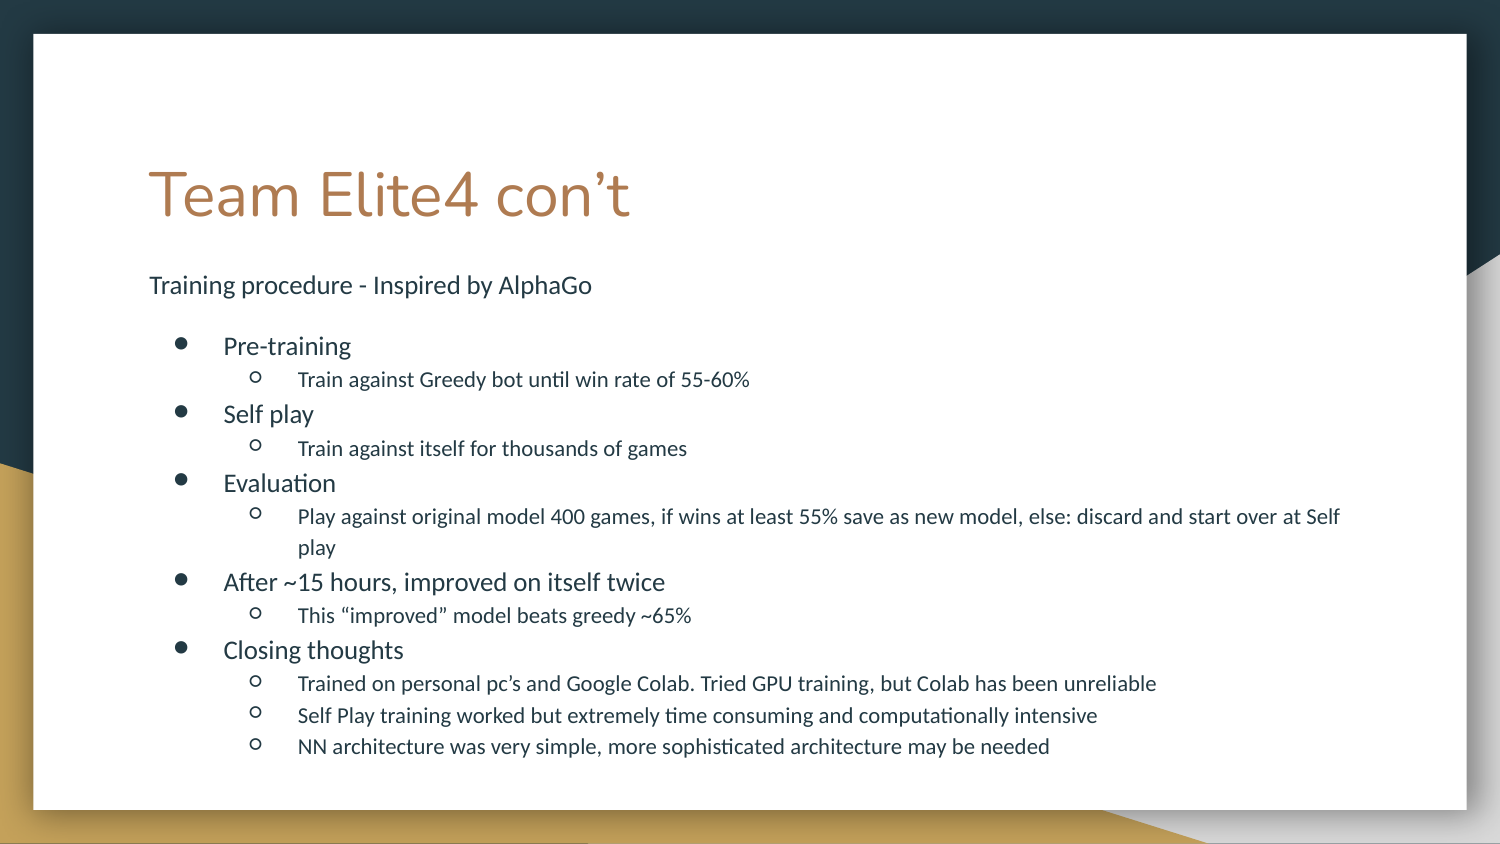

# Team Elite4 con’t
Training procedure - Inspired by AlphaGo
Pre-training
Train against Greedy bot until win rate of 55-60%
Self play
Train against itself for thousands of games
Evaluation
Play against original model 400 games, if wins at least 55% save as new model, else: discard and start over at Self play
After ~15 hours, improved on itself twice
This “improved” model beats greedy ~65%
Closing thoughts
Trained on personal pc’s and Google Colab. Tried GPU training, but Colab has been unreliable
Self Play training worked but extremely time consuming and computationally intensive
NN architecture was very simple, more sophisticated architecture may be needed